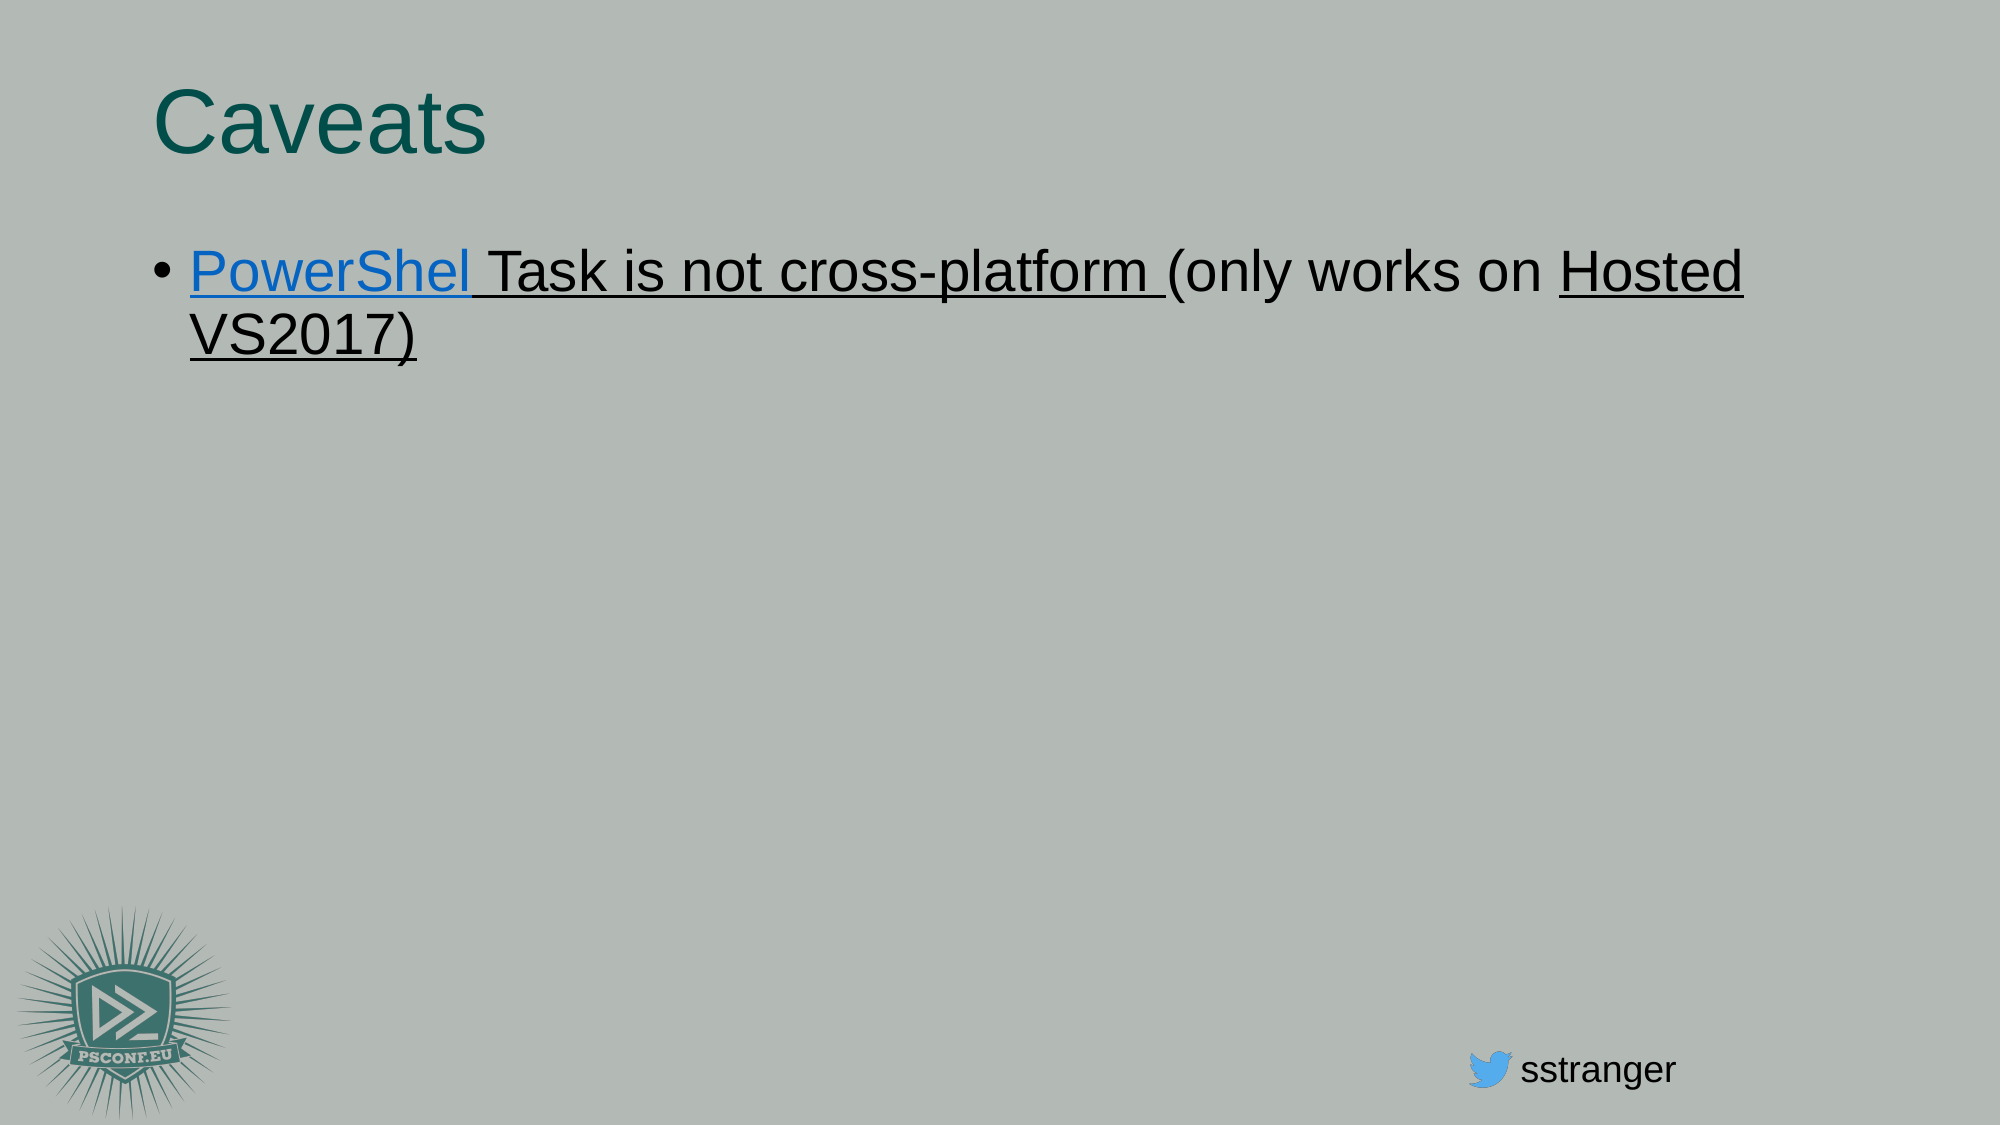

# Caveats
PowerShel Task is not cross-platform (only works on Hosted VS2017)

sstranger